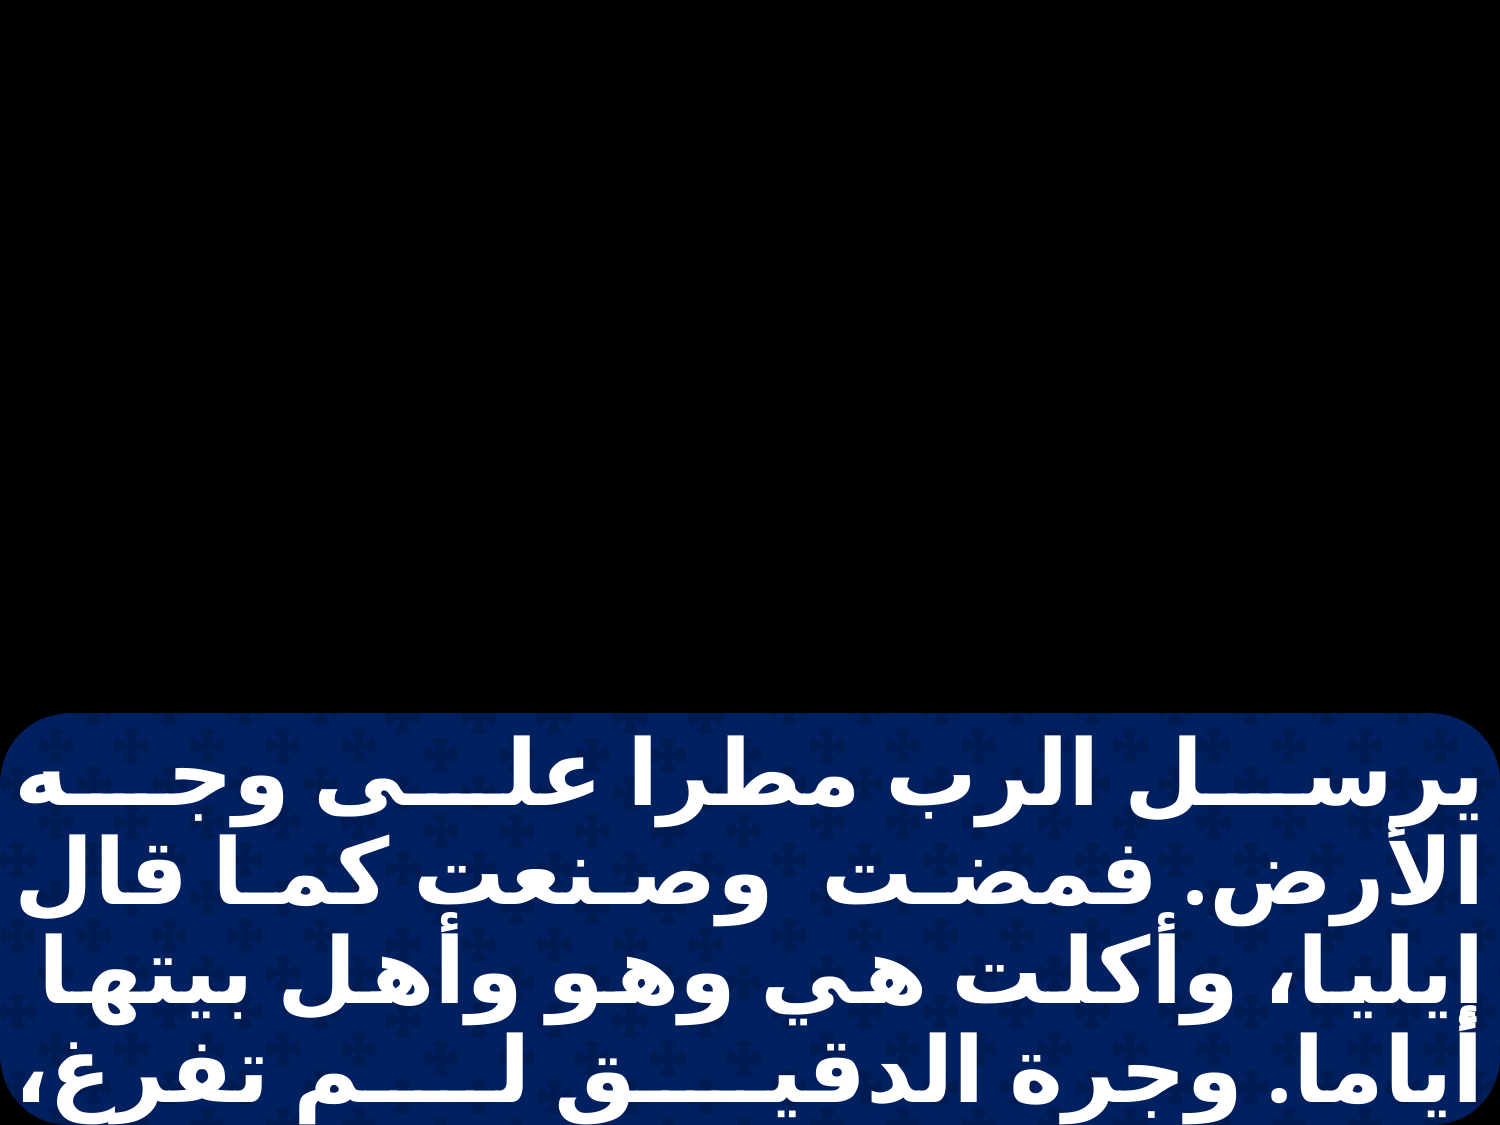

يرسل الرب مطرا على وجه الأرض. فمضت  وصنعت كما قال إيليا، وأكلت هي وهو وأهل بيتها  أياما. وجرة الدقيق لم تفرغ، وقارورة الزيت لم  تنقص، على حسب كلام الرب الذي تكلم به على